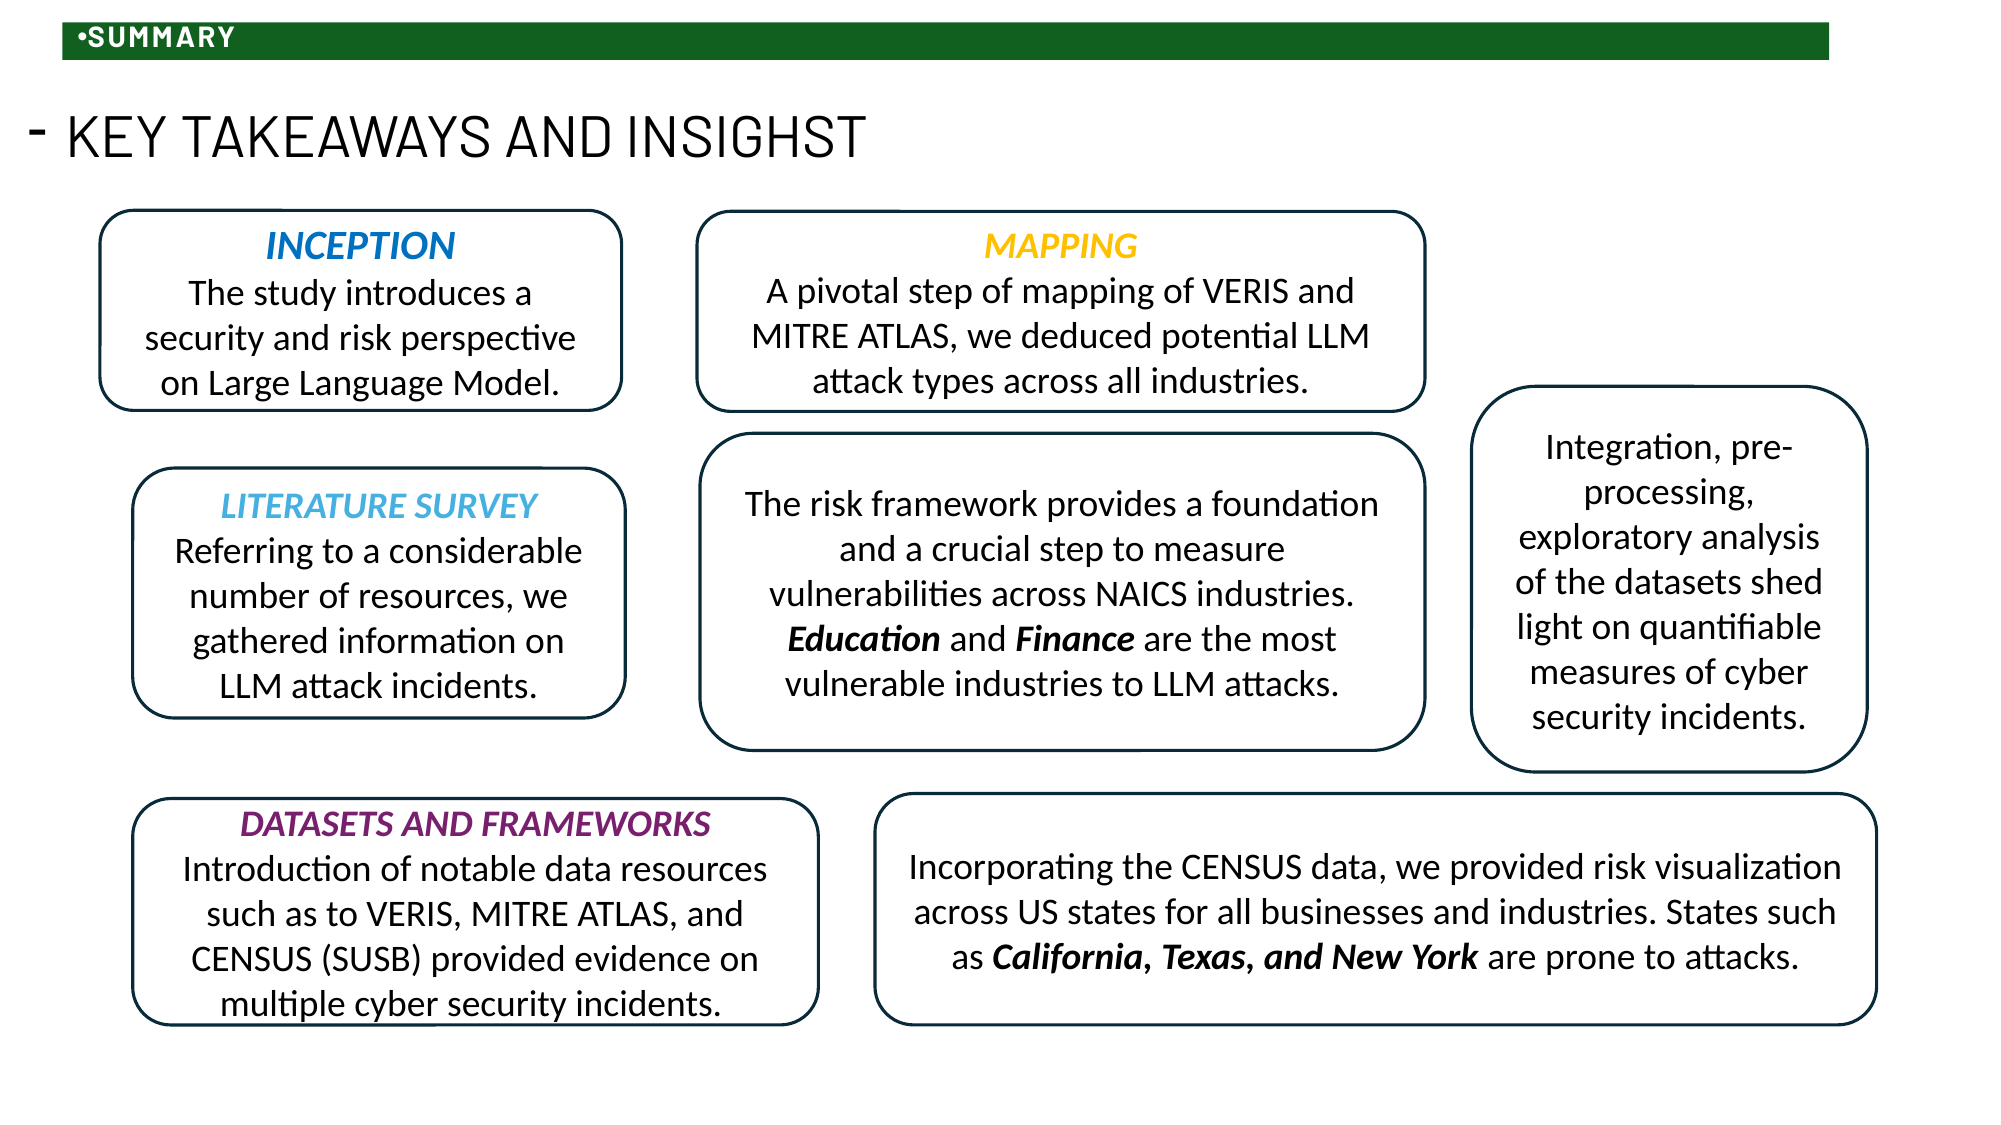

SUMMARY
KEY TAKEAWAYS AND INSIGHST

INCEPTION
The study introduces a security and risk perspective on Large Language Model.
MAPPING
A pivotal step of mapping of VERIS and MITRE ATLAS, we deduced potential LLM attack types across all industries.
Integration, pre-processing, exploratory analysis of the datasets shed light on quantifiable measures of cyber security incidents.
The risk framework provides a foundation and a crucial step to measure vulnerabilities across NAICS industries. Education and Finance are the most vulnerable industries to LLM attacks.
LITERATURE SURVEY
Referring to a considerable number of resources, we gathered information on LLM attack incidents.
Incorporating the CENSUS data, we provided risk visualization across US states for all businesses and industries. States such as California, Texas, and New York are prone to attacks.
DATASETS AND FRAMEWORKS
Introduction of notable data resources such as to VERIS, MITRE ATLAS, and CENSUS (SUSB) provided evidence on multiple cyber security incidents.